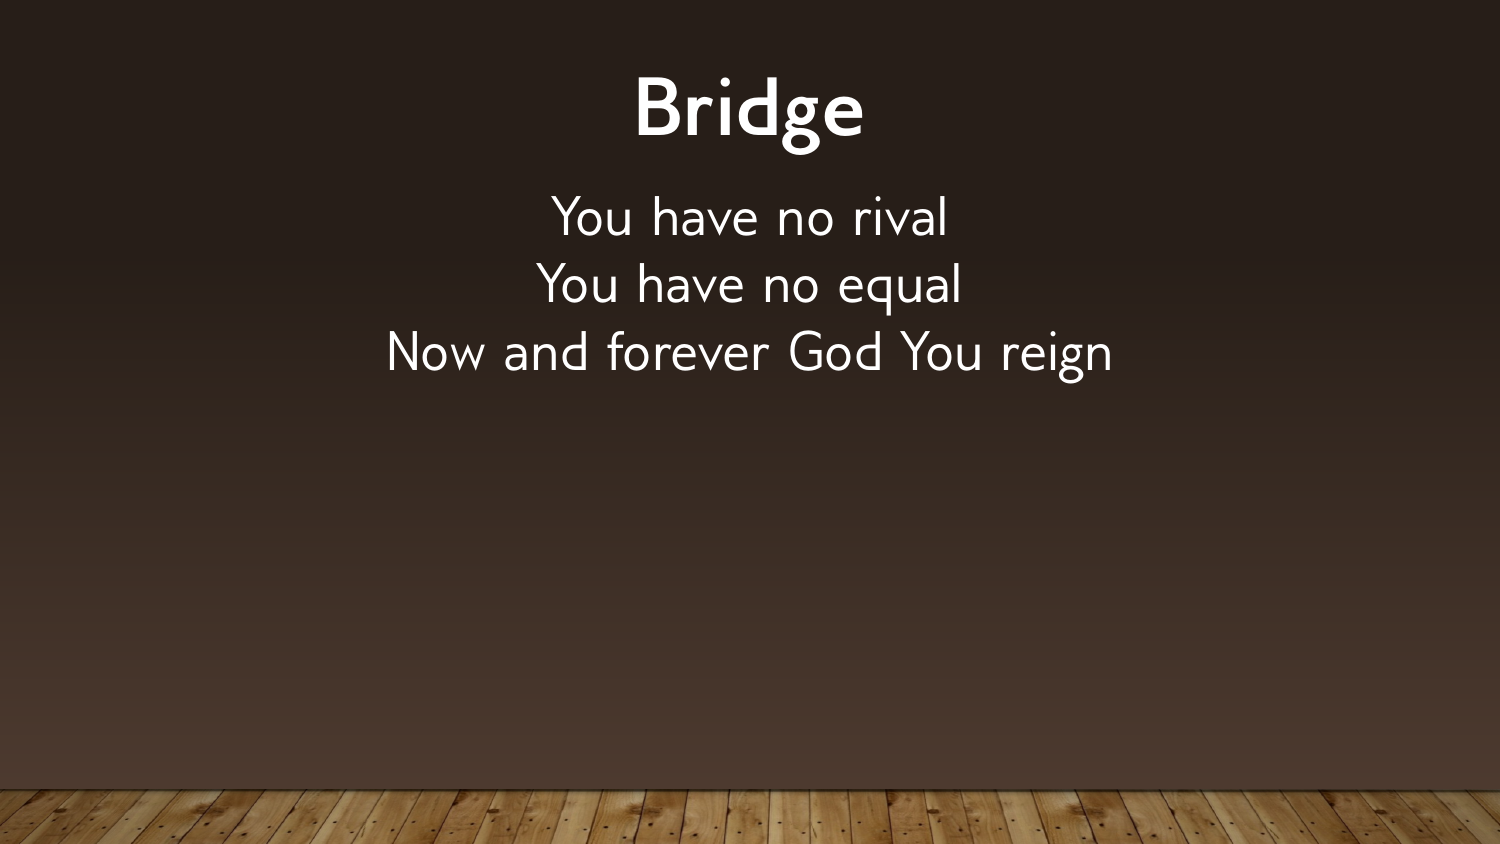

Bridge
You have no rival
You have no equal
Now and forever God You reign